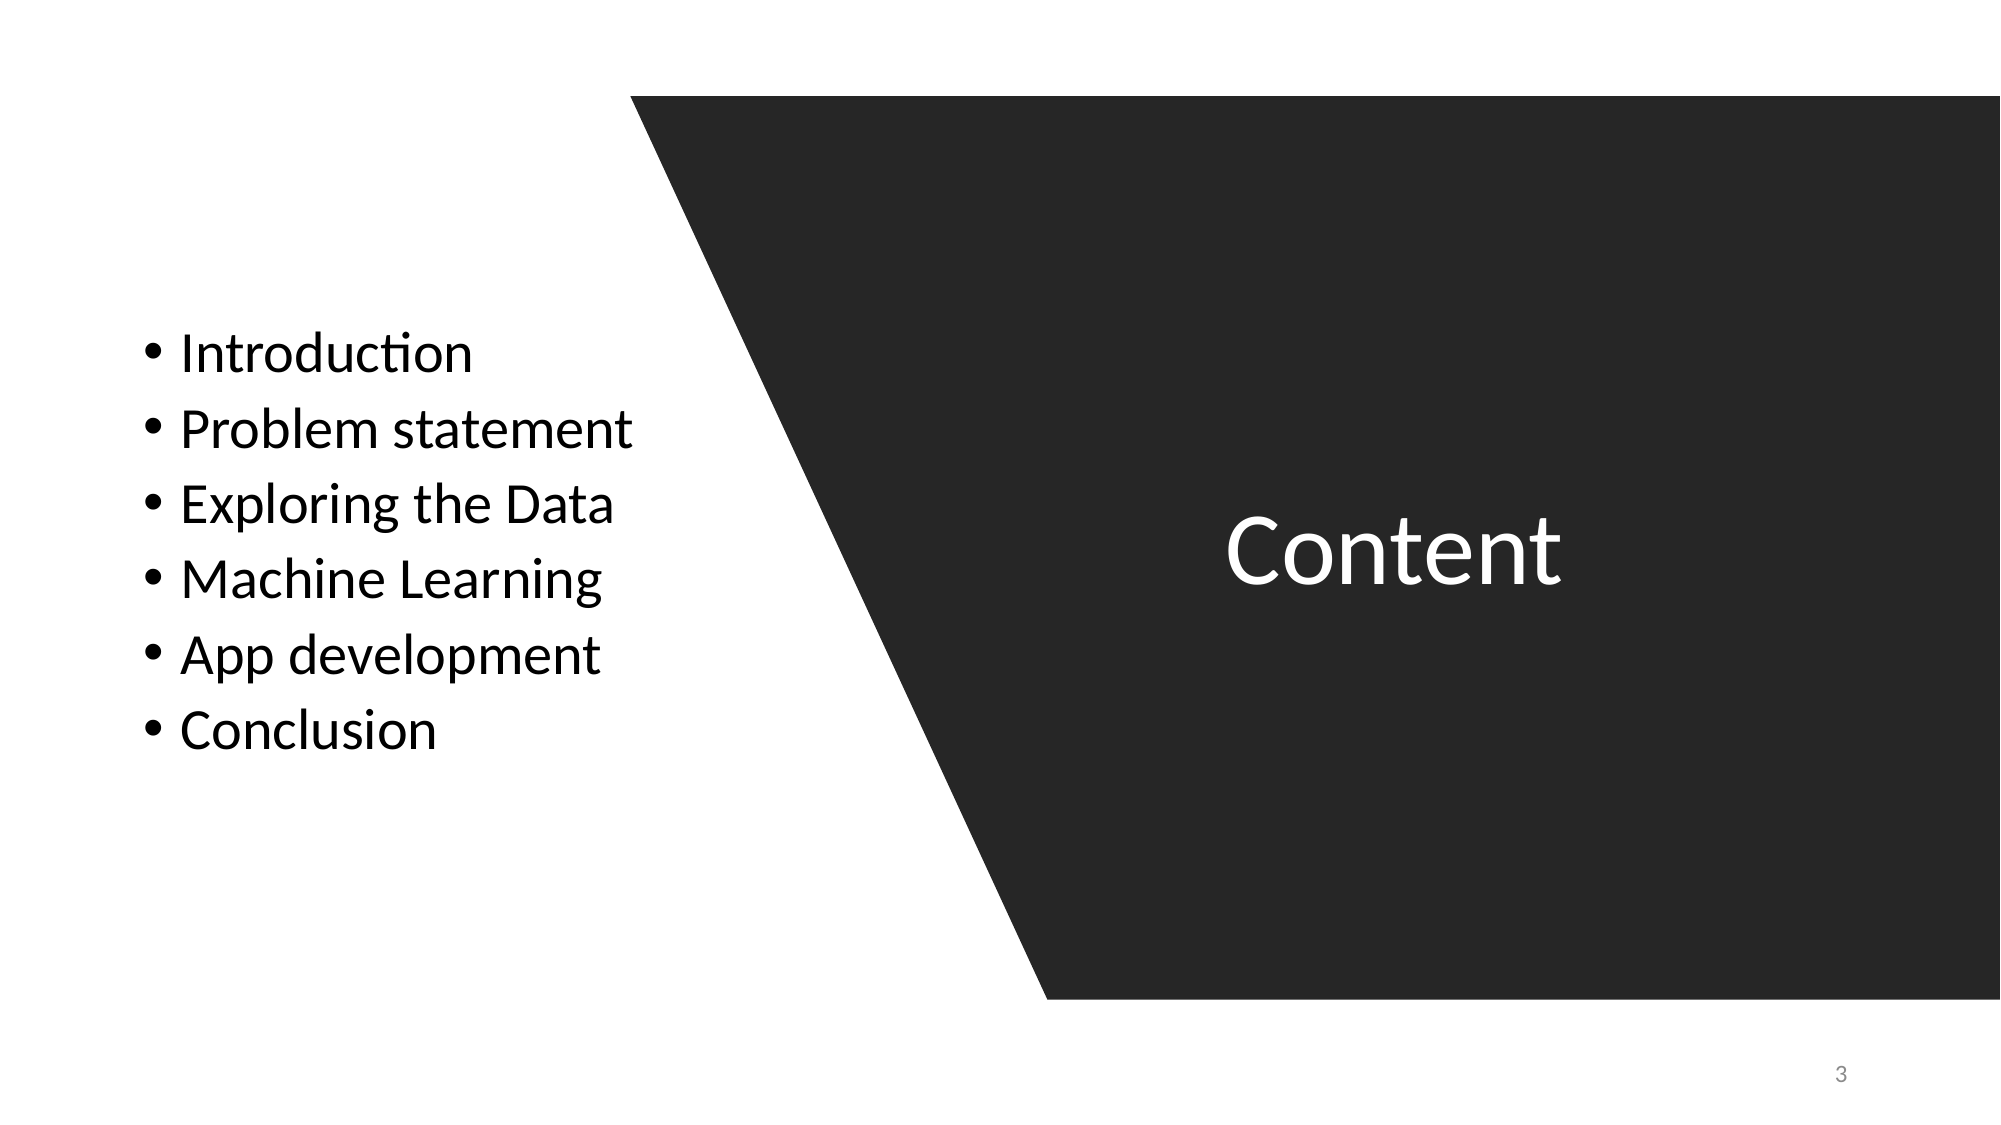

# Content
Introduction
Problem statement
Exploring the Data
Machine Learning
App development
Conclusion
3